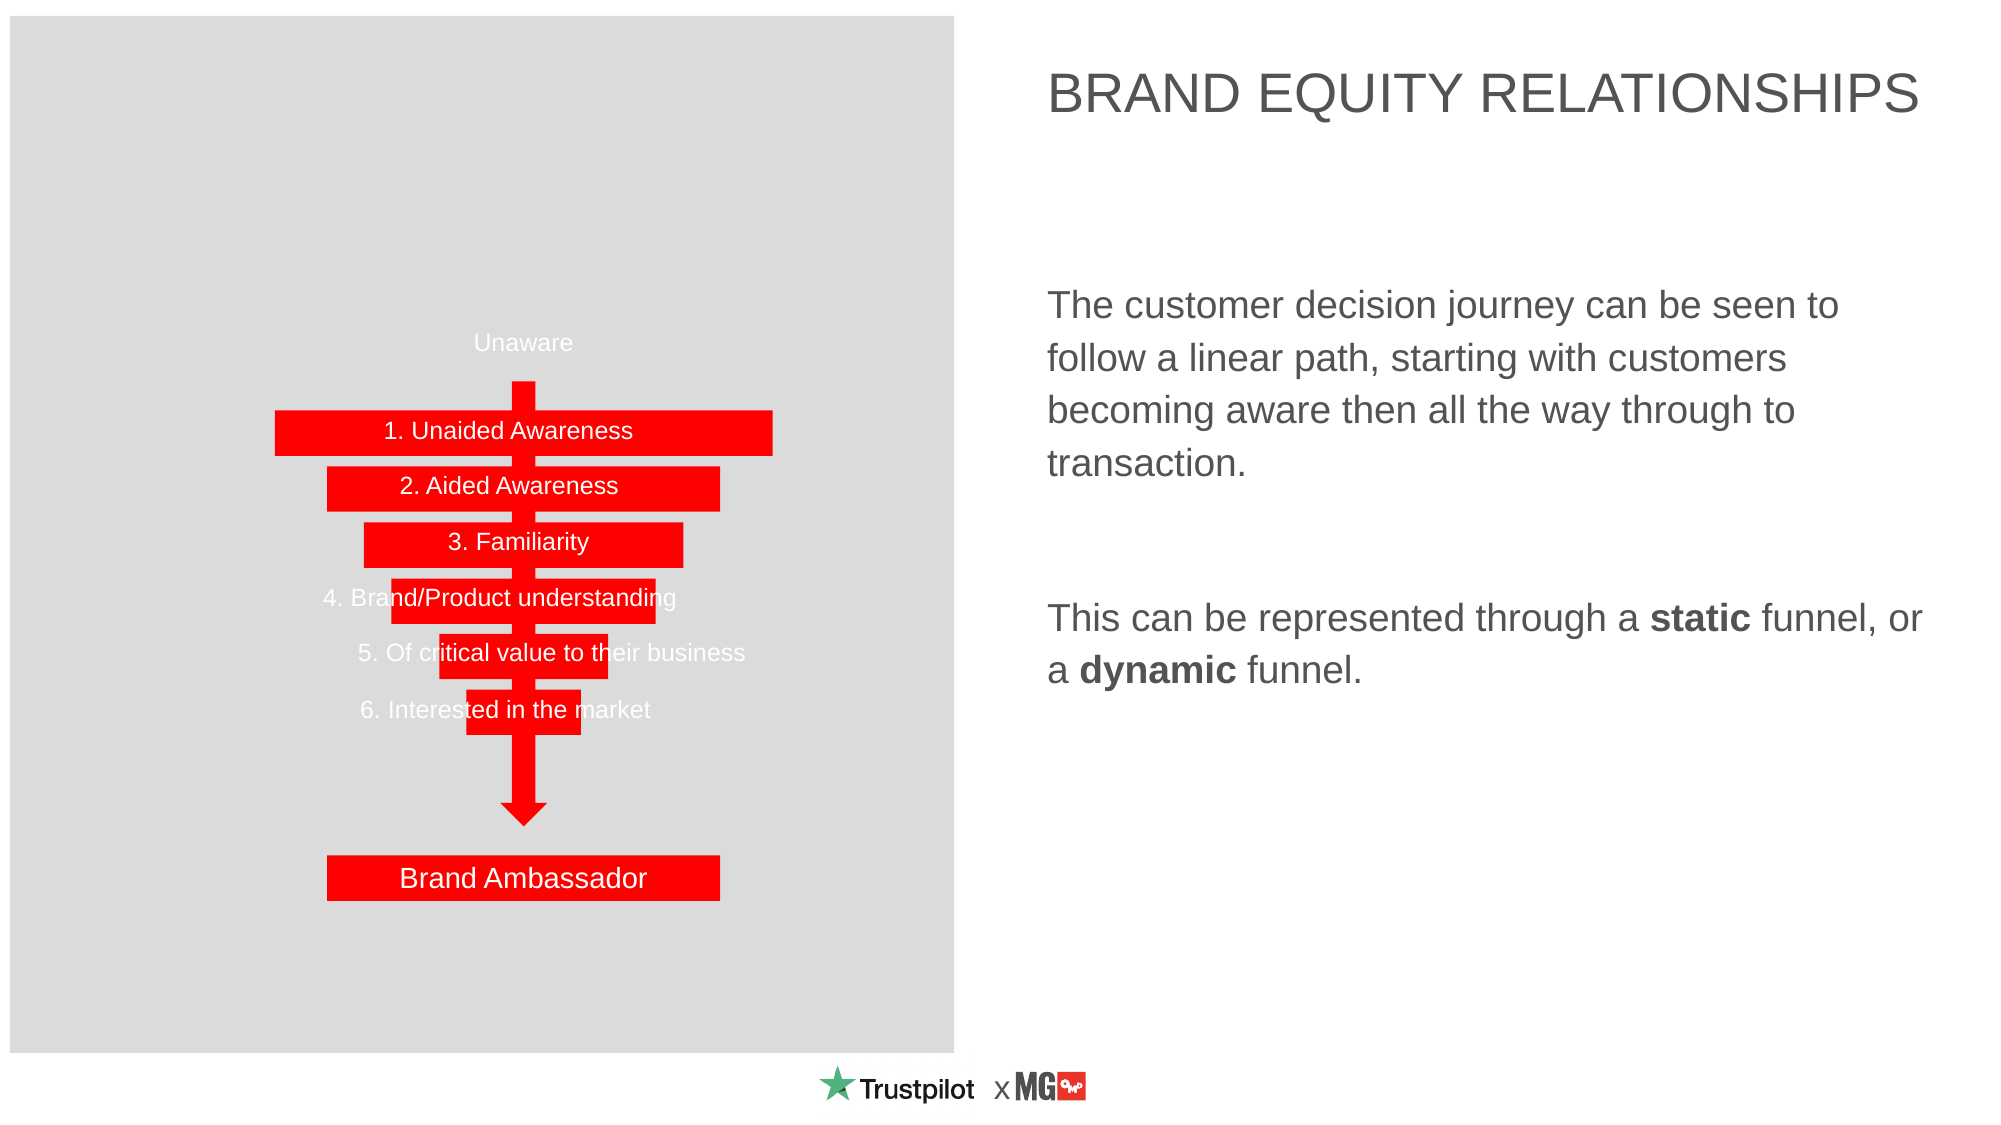

# BRAND EQUITY RELATIONSHIPS
The customer decision journey can be seen to follow a linear path, starting with customers becoming aware then all the way through to transaction.

This can be represented through a static funnel, or a dynamic funnel.
Unaware

1. Unaided Awareness

2. Aided Awareness

3. Familiarity

4. Brand/Product understanding

5. Of critical value to their business

6. Interested in the market

Brand Ambassador